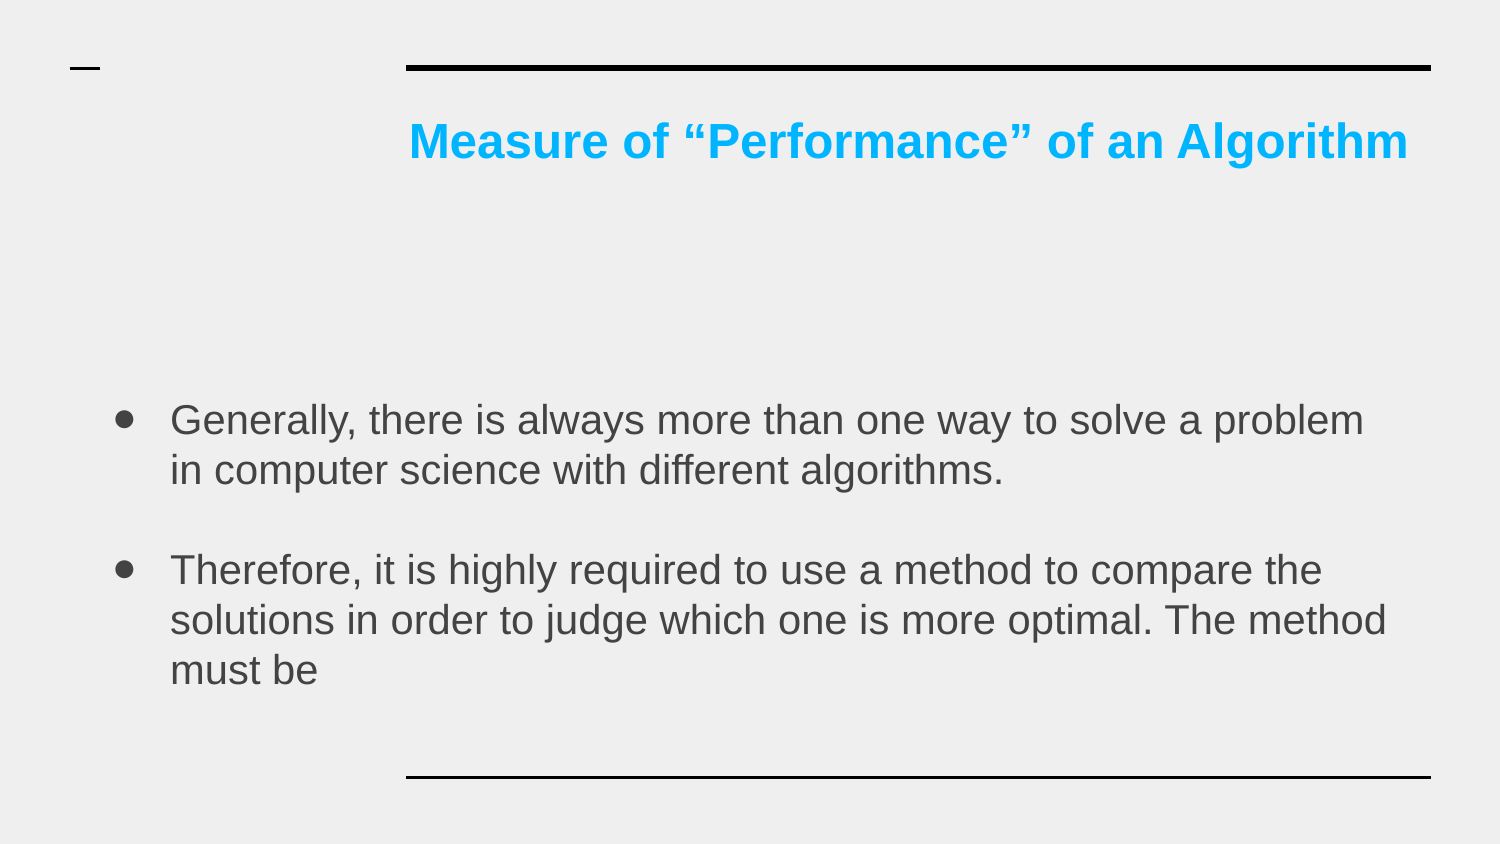

# Measure of “Performance” of an Algorithm
Generally, there is always more than one way to solve a problem in computer science with different algorithms.

Therefore, it is highly required to use a method to compare the solutions in order to judge which one is more optimal. The method must be